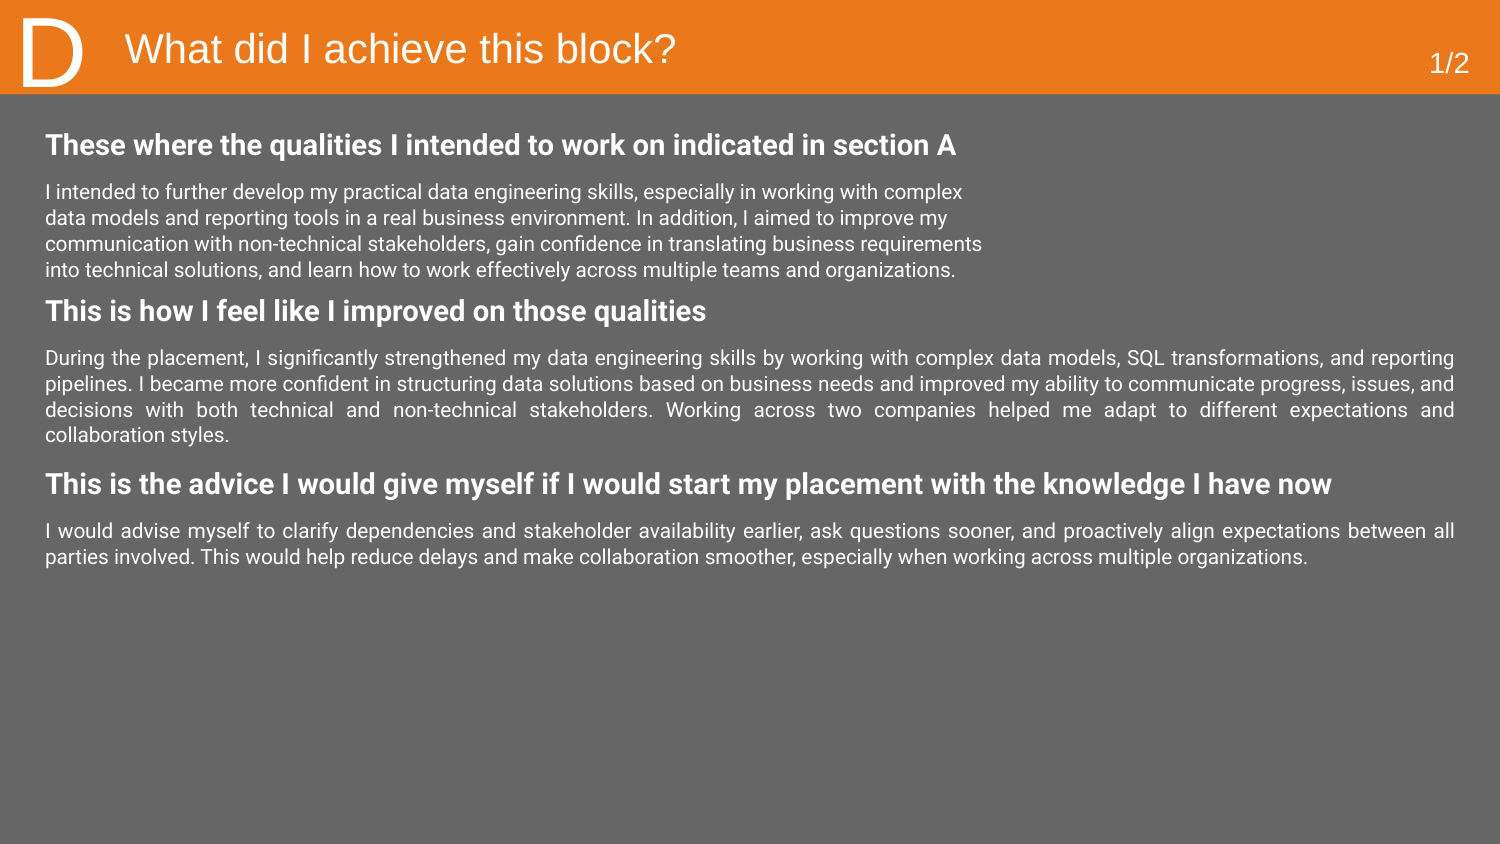

D
# What did I achieve this block?
1/2
These where the qualities I intended to work on indicated in section A
I intended to further develop my practical data engineering skills, especially in working with complex data models and reporting tools in a real business environment. In addition, I aimed to improve my communication with non-technical stakeholders, gain confidence in translating business requirements into technical solutions, and learn how to work effectively across multiple teams and organizations.

This is how I feel like I improved on those qualities
During the placement, I significantly strengthened my data engineering skills by working with complex data models, SQL transformations, and reporting pipelines. I became more confident in structuring data solutions based on business needs and improved my ability to communicate progress, issues, and decisions with both technical and non-technical stakeholders. Working across two companies helped me adapt to different expectations and collaboration styles.
This is the advice I would give myself if I would start my placement with the knowledge I have now
I would advise myself to clarify dependencies and stakeholder availability earlier, ask questions sooner, and proactively align expectations between all parties involved. This would help reduce delays and make collaboration smoother, especially when working across multiple organizations.